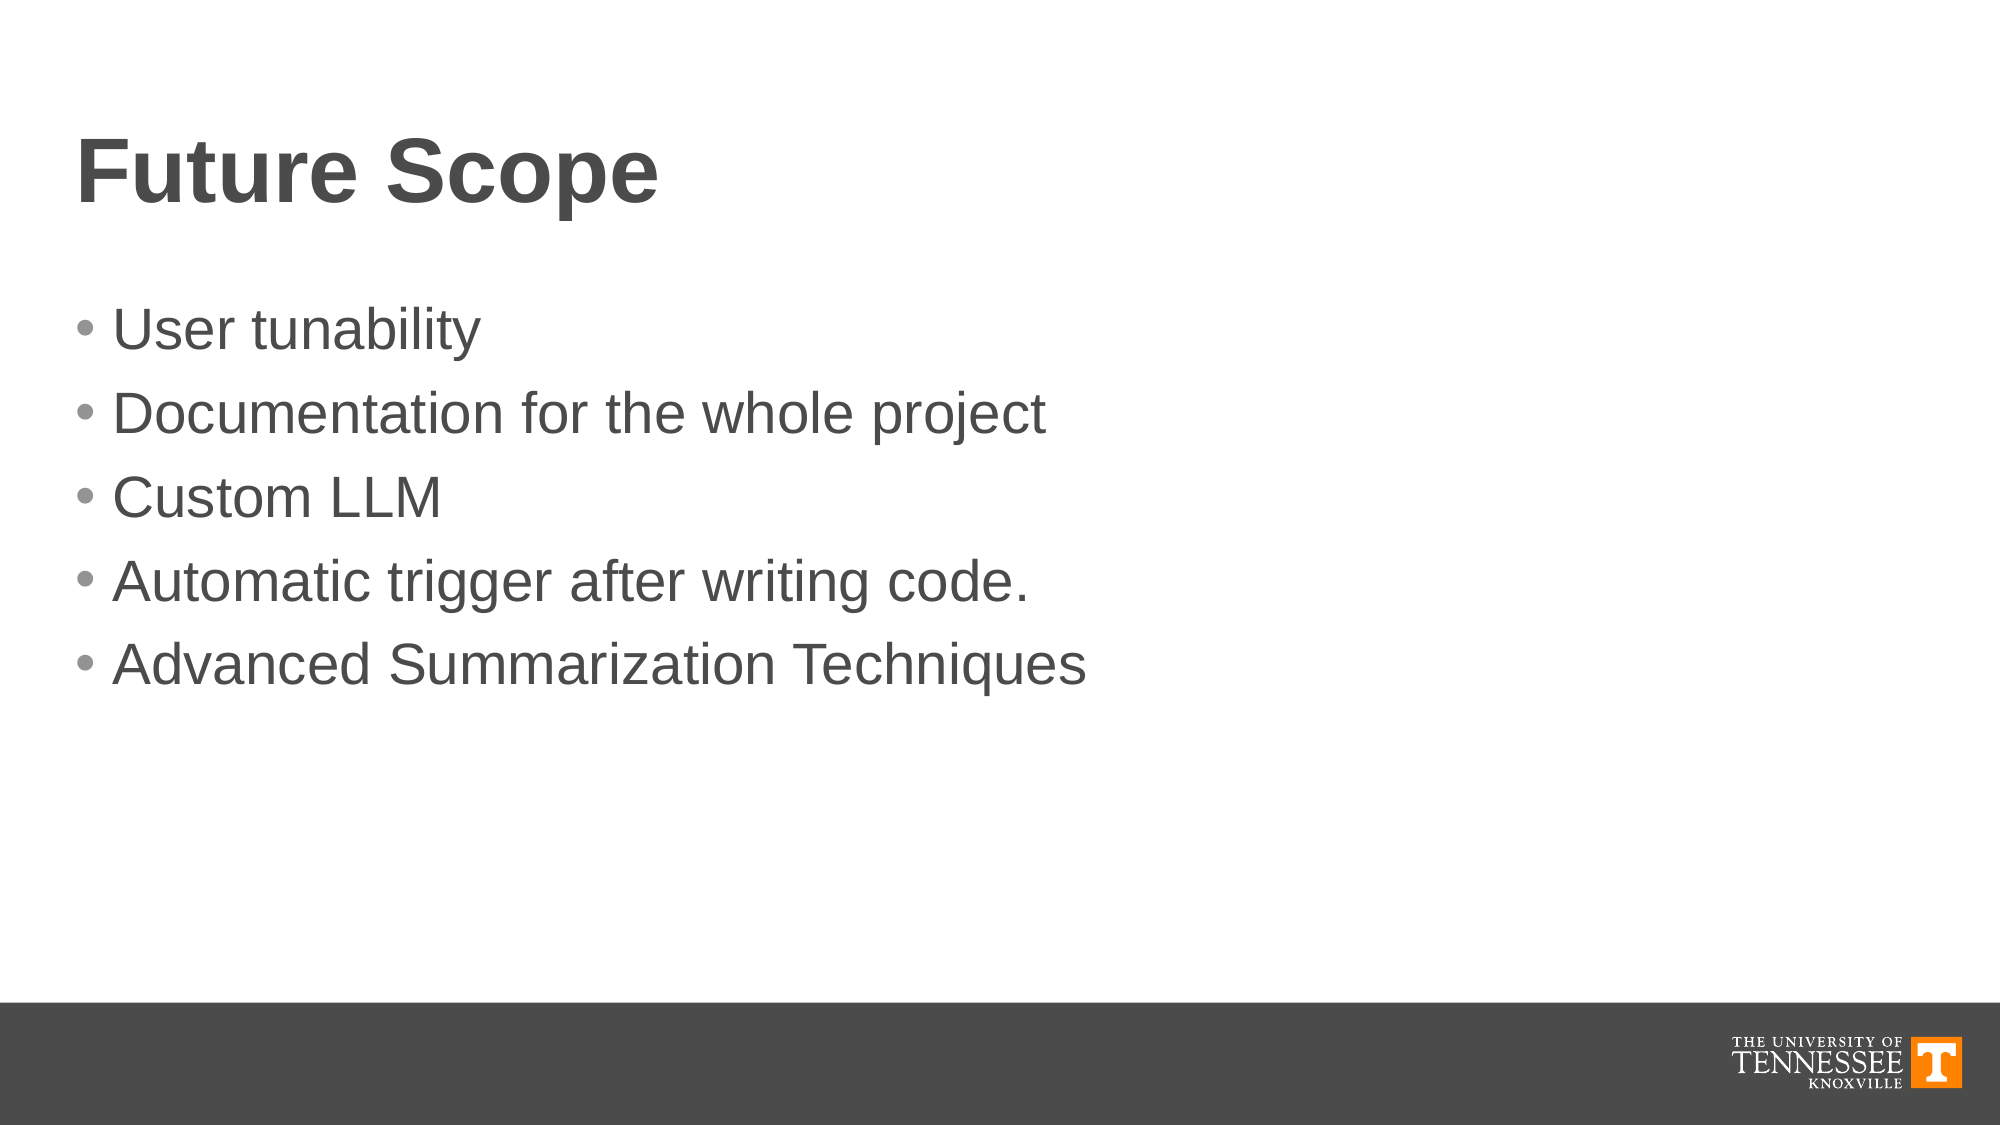

# Future Scope
User tunability
Documentation for the whole project
Custom LLM
Automatic trigger after writing code.
Advanced Summarization Techniques